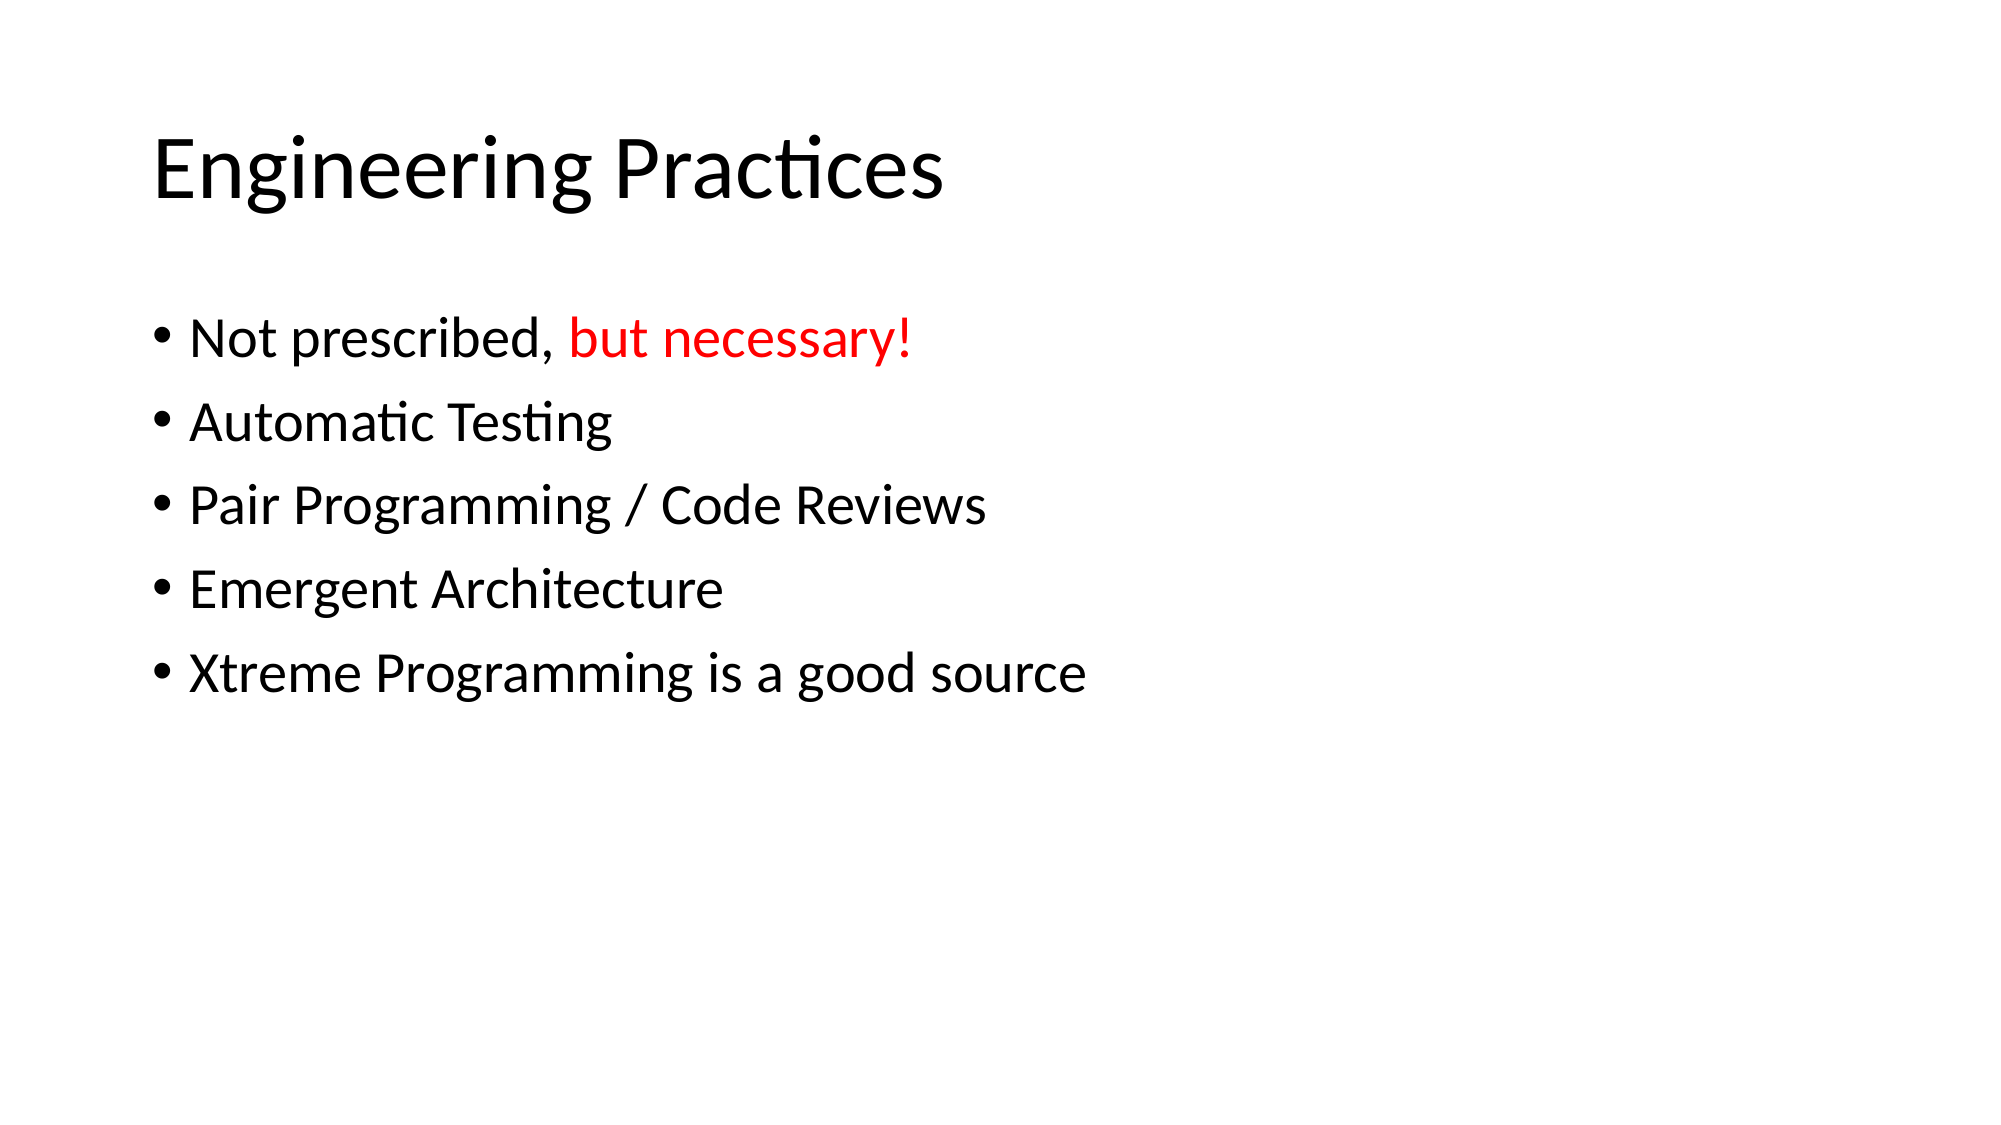

# Engineering Practices
Not prescribed, but necessary!
Automatic Testing
Pair Programming / Code Reviews
Emergent Architecture
Xtreme Programming is a good source